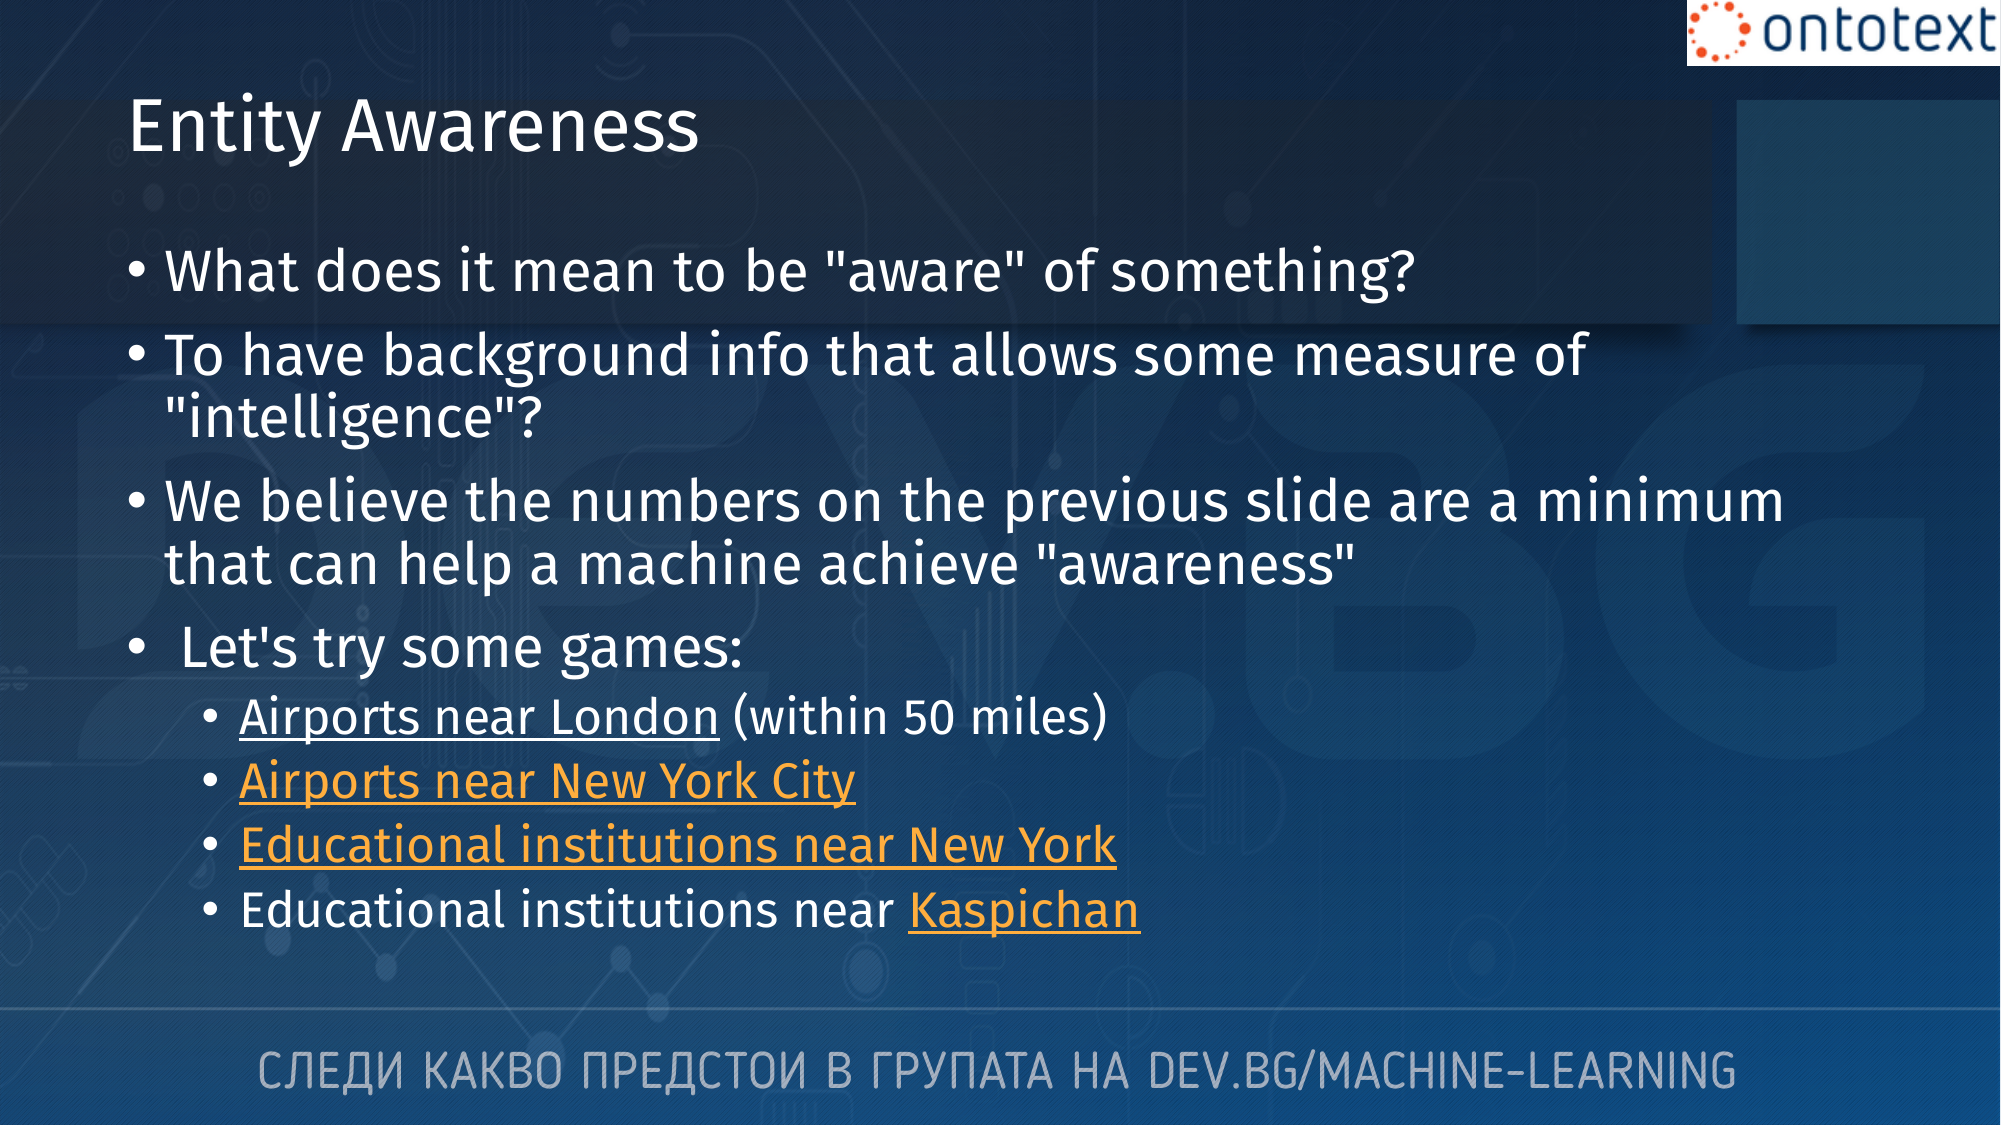

# Entity Awareness
What does it mean to be "aware" of something?
To have background info that allows some measure of "intelligence"?
We believe the numbers on the previous slide are a minimum that can help a machine achieve "awareness"
 Let's try some games:
Airports near London (within 50 miles)
Airports near New York City
Educational institutions near New York
Educational institutions near Kaspichan